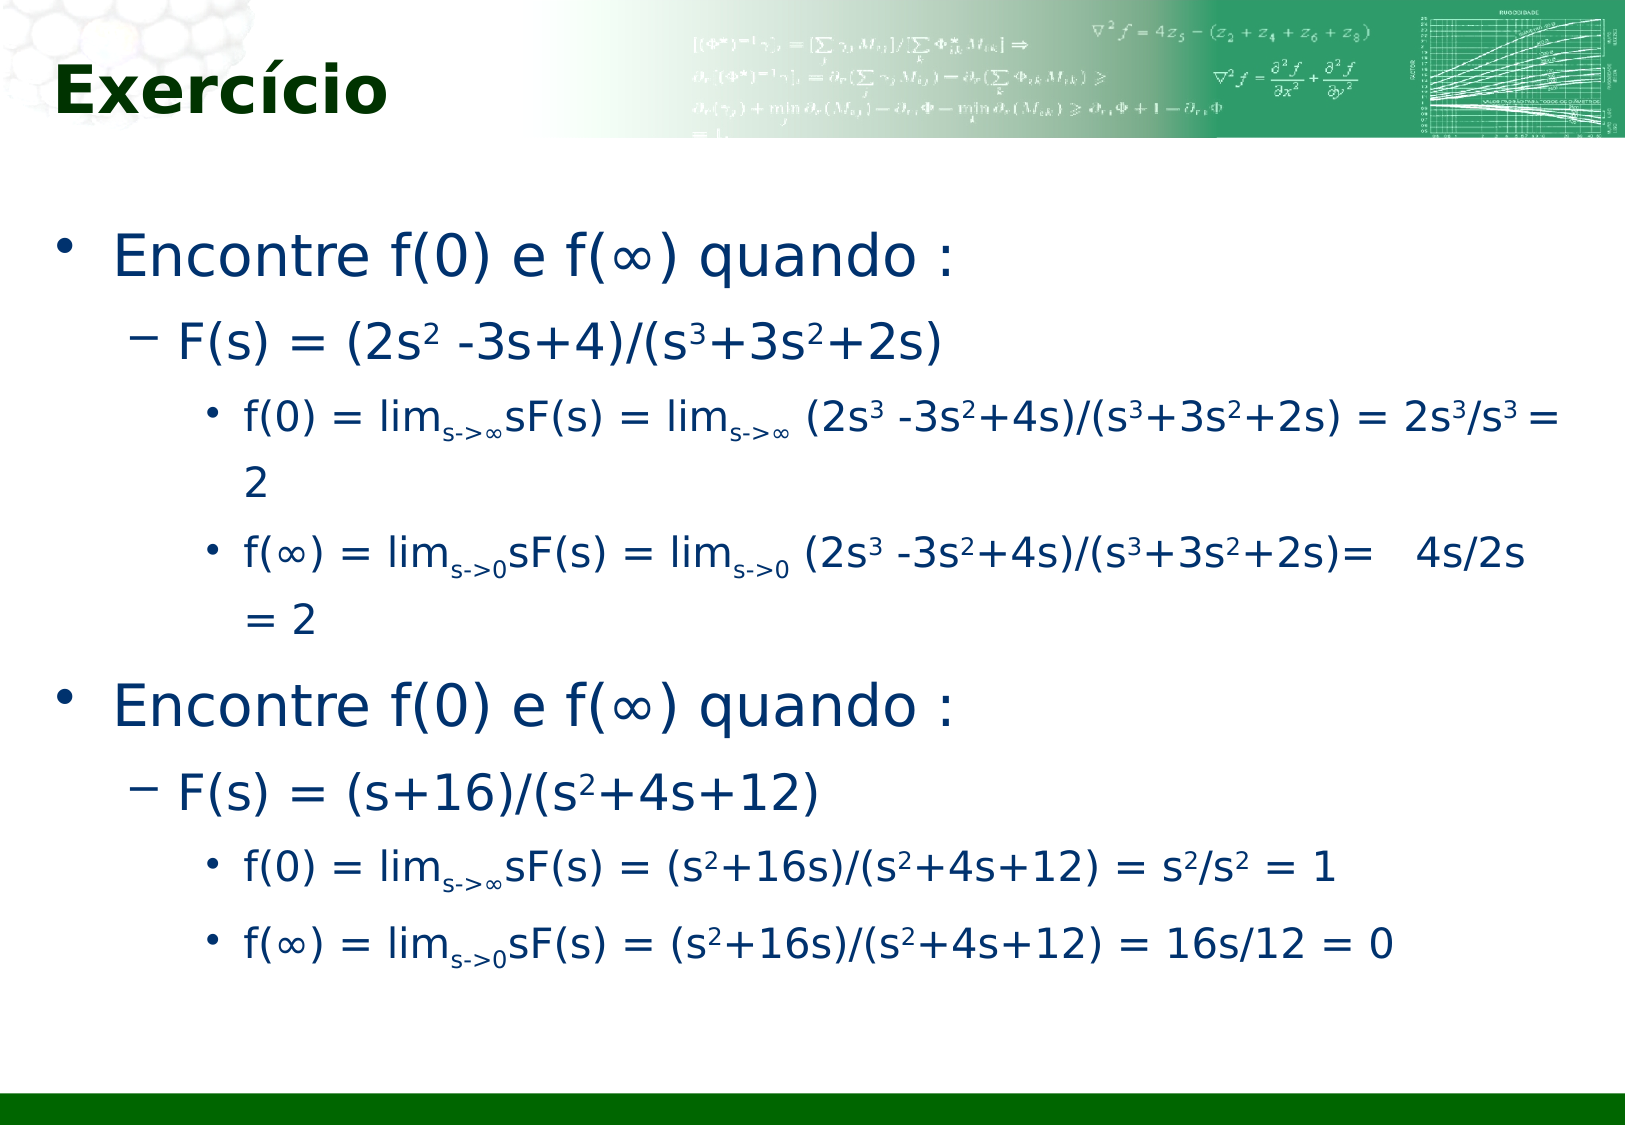

# Exercício
Encontre f(0) e f(∞) quando :
F(s) = (2s2 -3s+4)/(s3+3s2+2s)
f(0) = lims->∞sF(s) = lims->∞ (2s3 -3s2+4s)/(s3+3s2+2s) = 2s3/s3 = 2
f(∞) = lims->0sF(s) = lims->0 (2s3 -3s2+4s)/(s3+3s2+2s)=   4s/2s = 2
Encontre f(0) e f(∞) quando :
F(s) = (s+16)/(s2+4s+12)
f(0) = lims->∞sF(s) = (s2+16s)/(s2+4s+12) = s2/s2 = 1
f(∞) = lims->0sF(s) = (s2+16s)/(s2+4s+12) = 16s/12 = 0